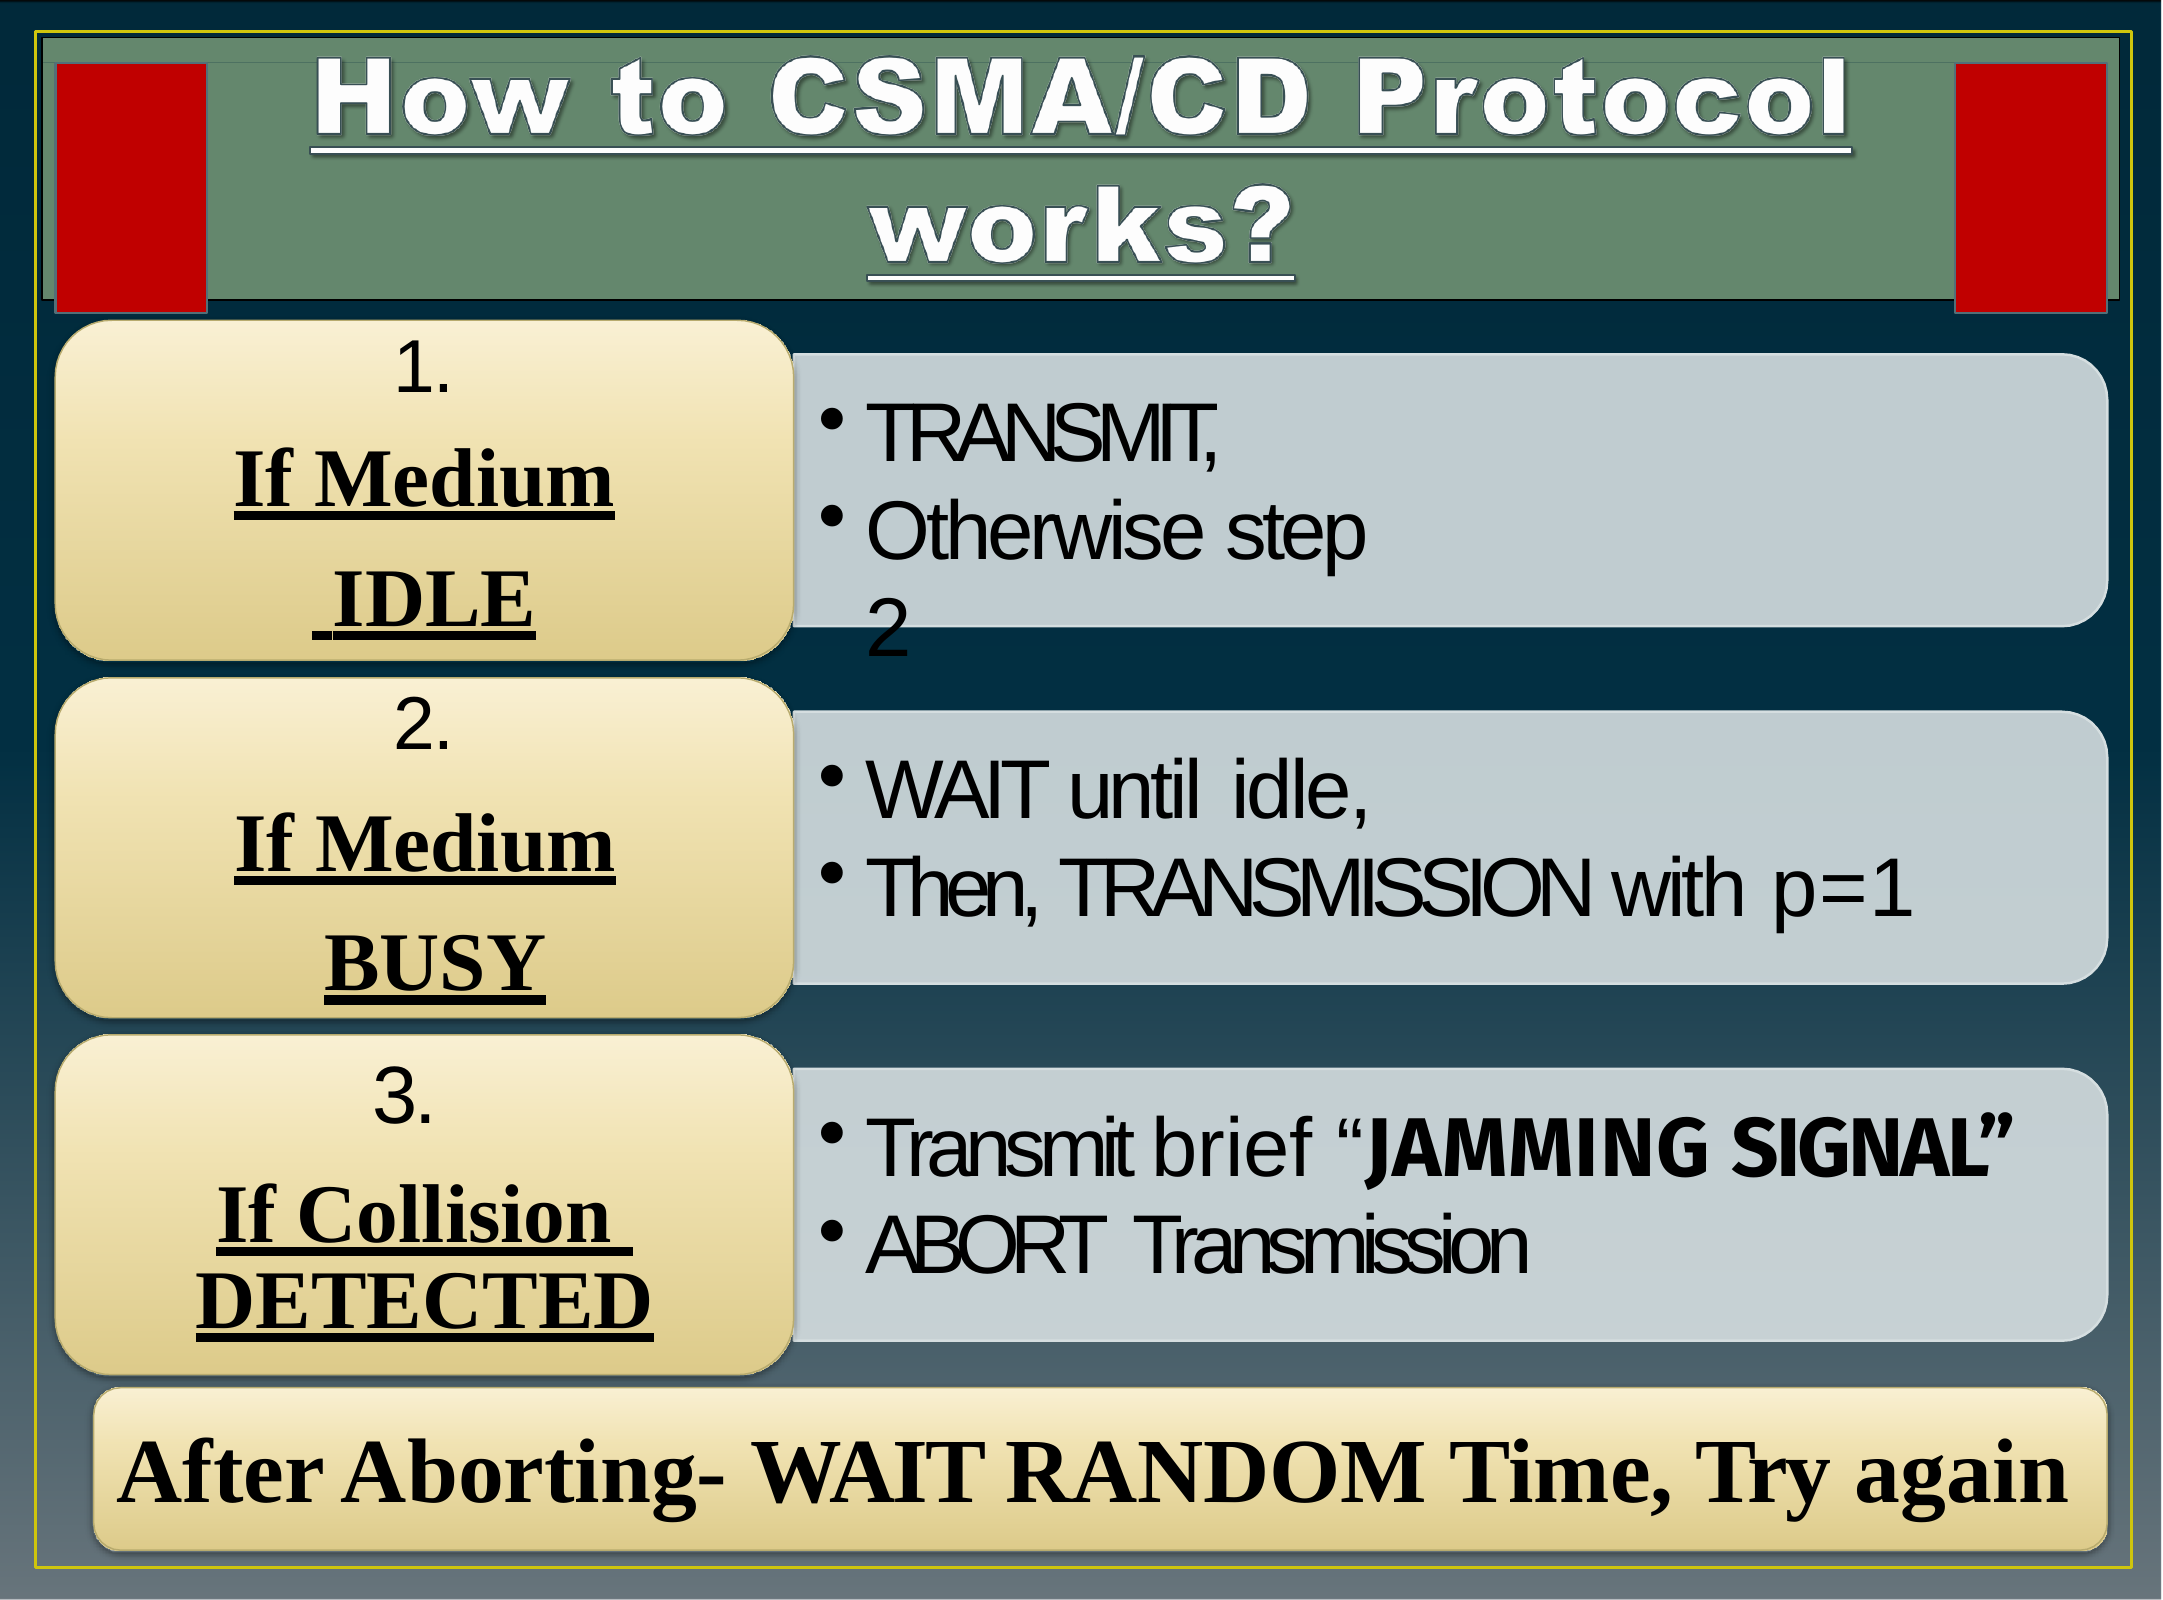

1.
If Medium
 IDLE
2.
If Medium  BUSY
3.
If Collision  DETECTED

TRANSMIT,
Otherwise step 2

WAIT until idle,
Then, TRANSMISSION with p=1

Transmit brief “JAMMING SIGNAL”
ABORT Transmission

After Aborting- WAIT RANDOM Time, Try again